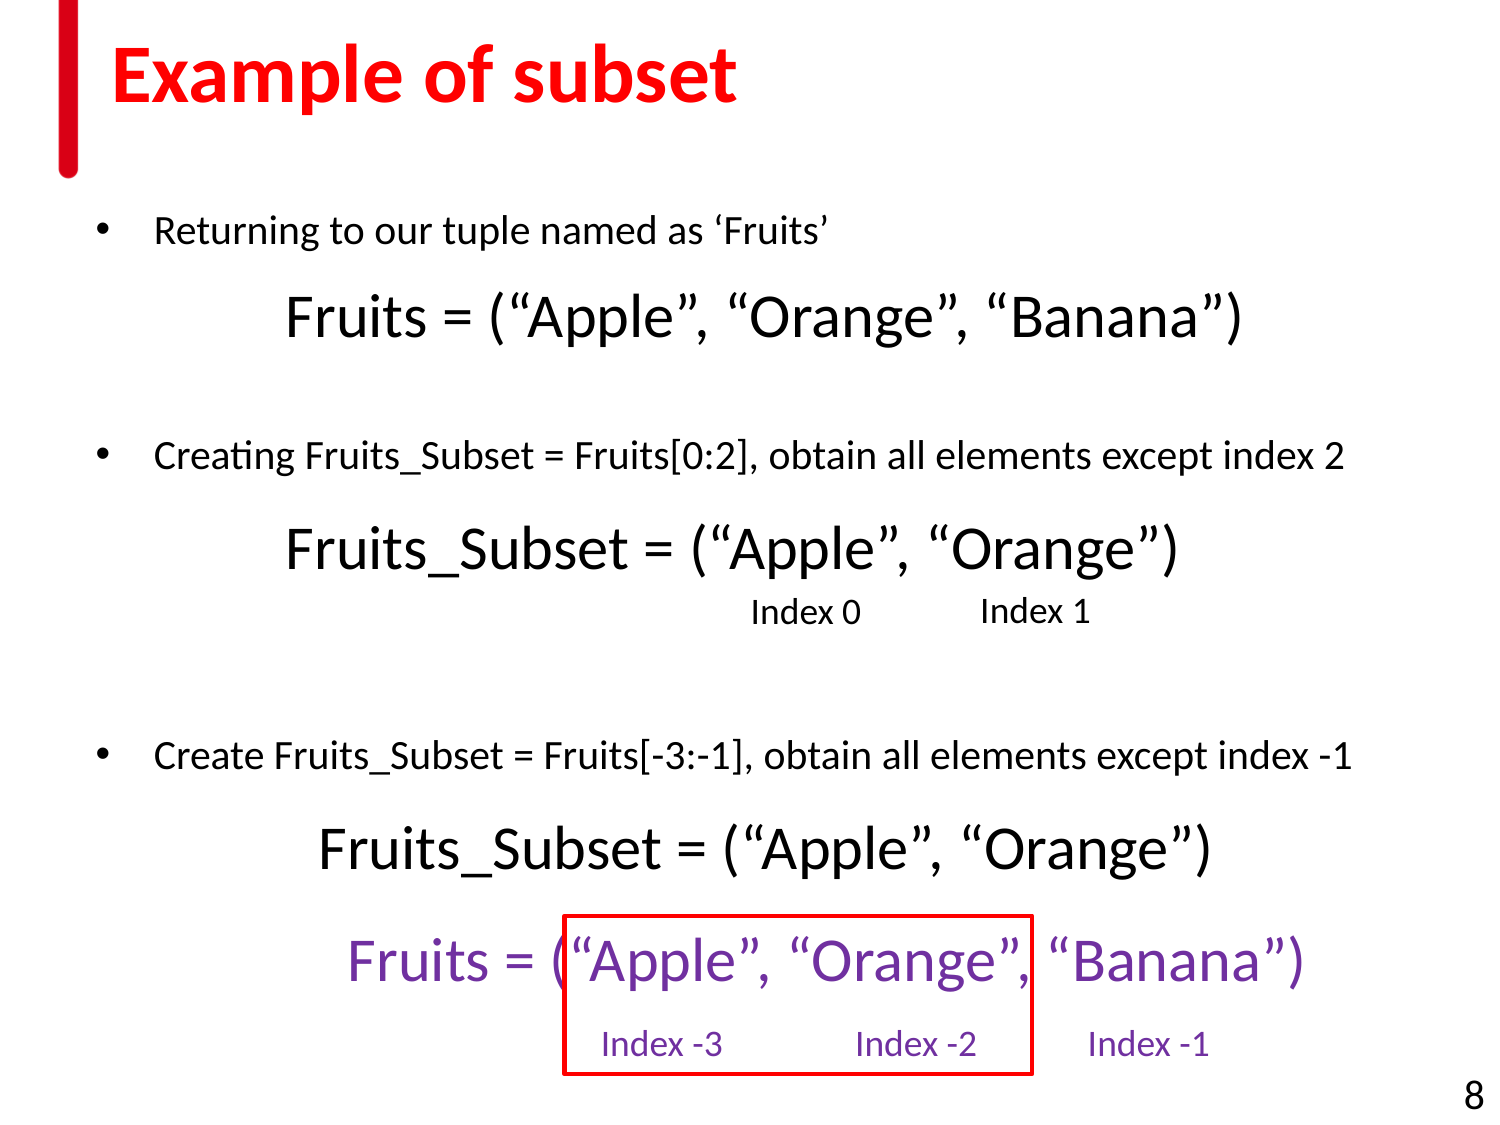

# Example of subset
Returning to our tuple named as ‘Fruits’

Creating Fruits_Subset = Fruits[0:2], obtain all elements except index 2

Create Fruits_Subset = Fruits[-3:-1], obtain all elements except index -1

Fruits = (“Apple”, “Orange”, “Banana”)
Fruits_Subset = (“Apple”, “Orange”)

Index 1
Index 0
Fruits_Subset = (“Apple”, “Orange”)
Fruits = (“Apple”, “Orange”, “Banana”)

Index -2
Index -1
Index -3